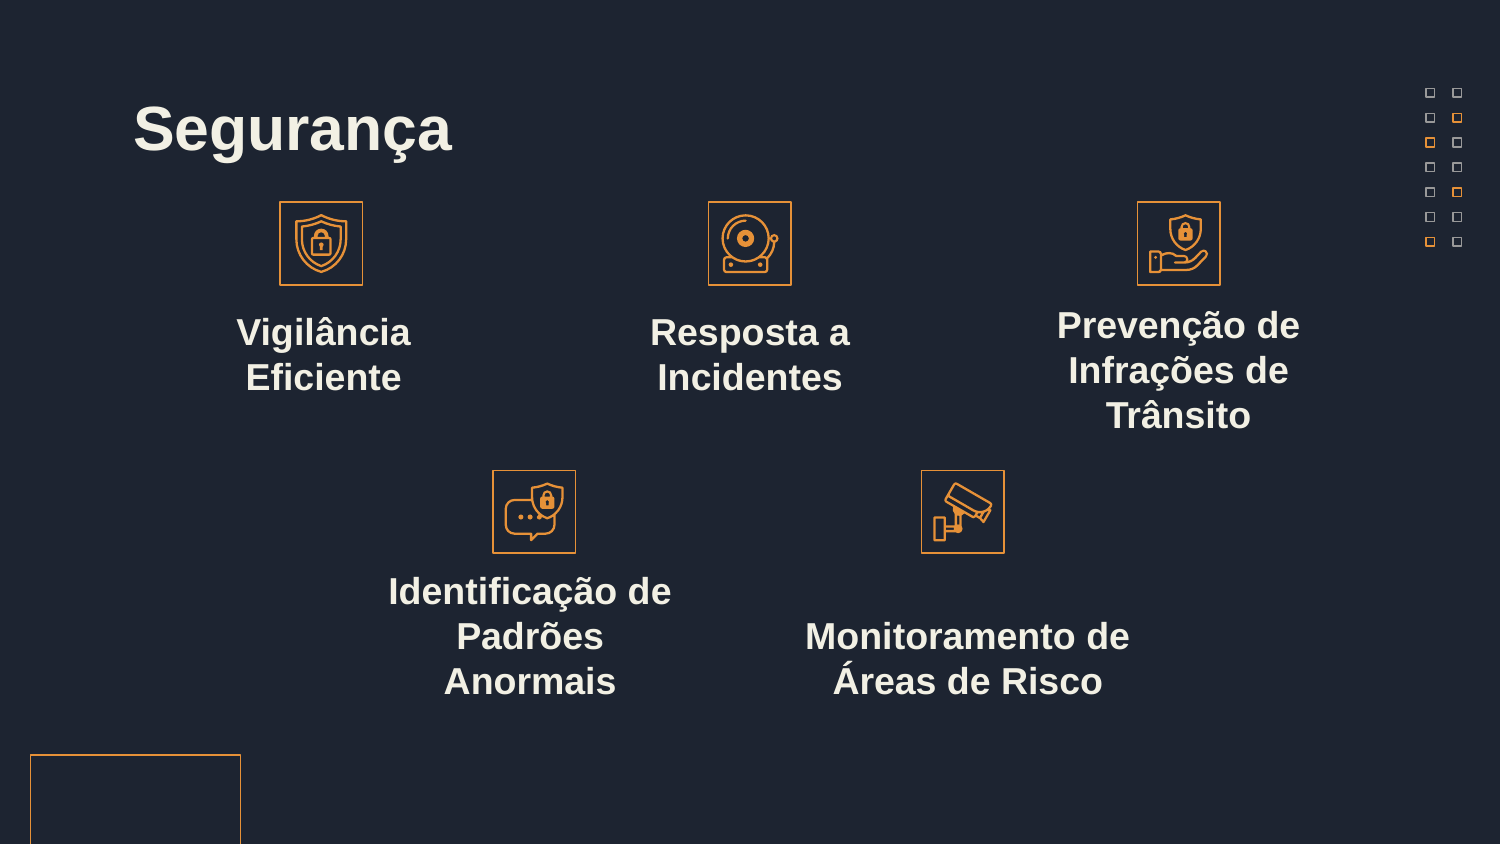

# Segurança

Prevenção de Infrações de Trânsito
Vigilância Eficiente
Resposta a Incidentes

Identificação de Padrões Anormais
Monitoramento de Áreas de Risco